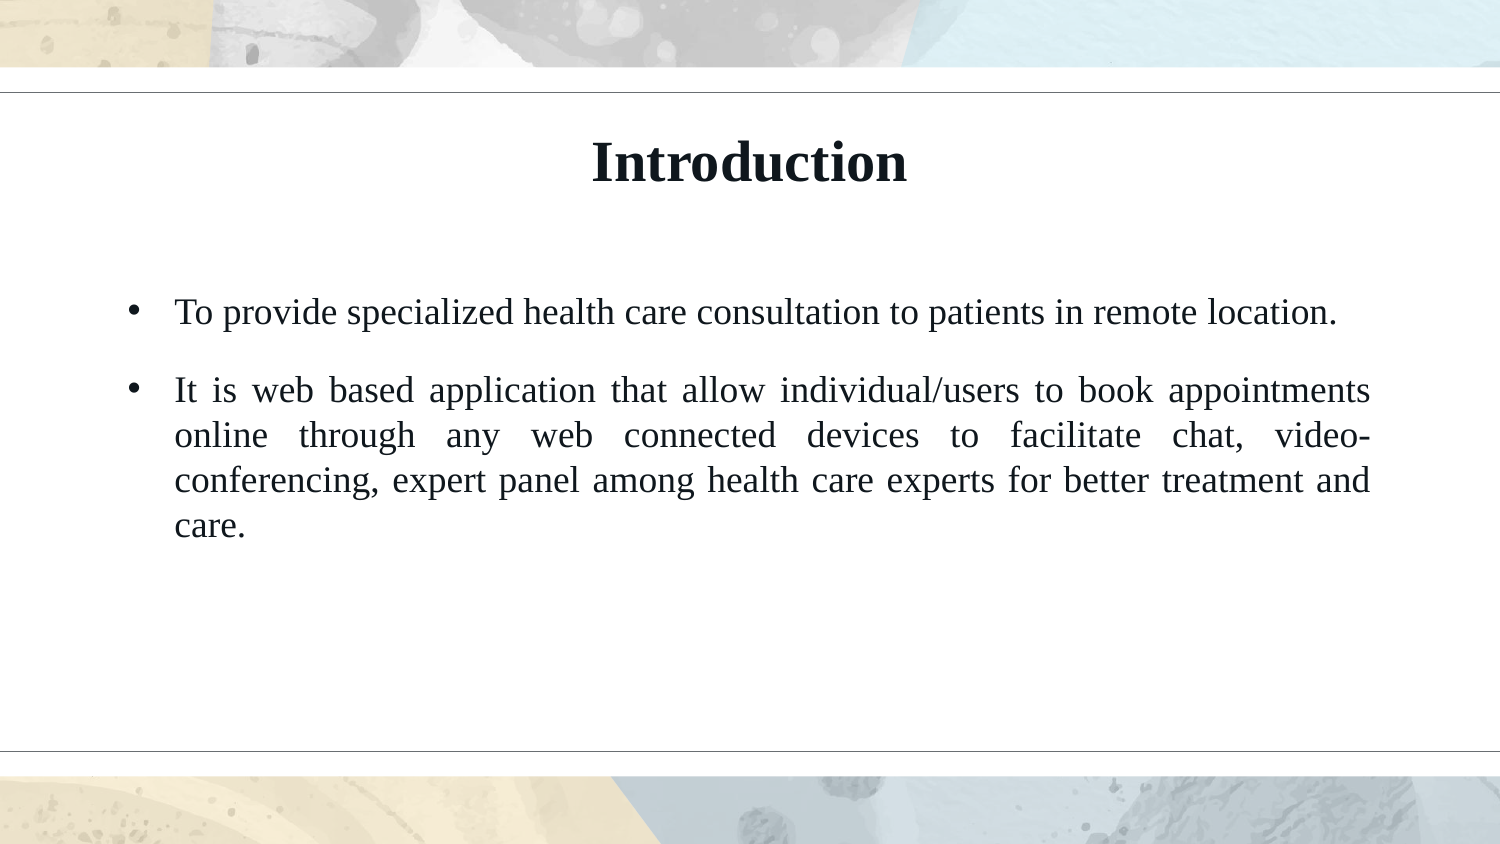

# Introduction
To provide specialized health care consultation to patients in remote location.
It is web based application that allow individual/users to book appointments online through any web connected devices to facilitate chat, video-conferencing, expert panel among health care experts for better treatment and care.